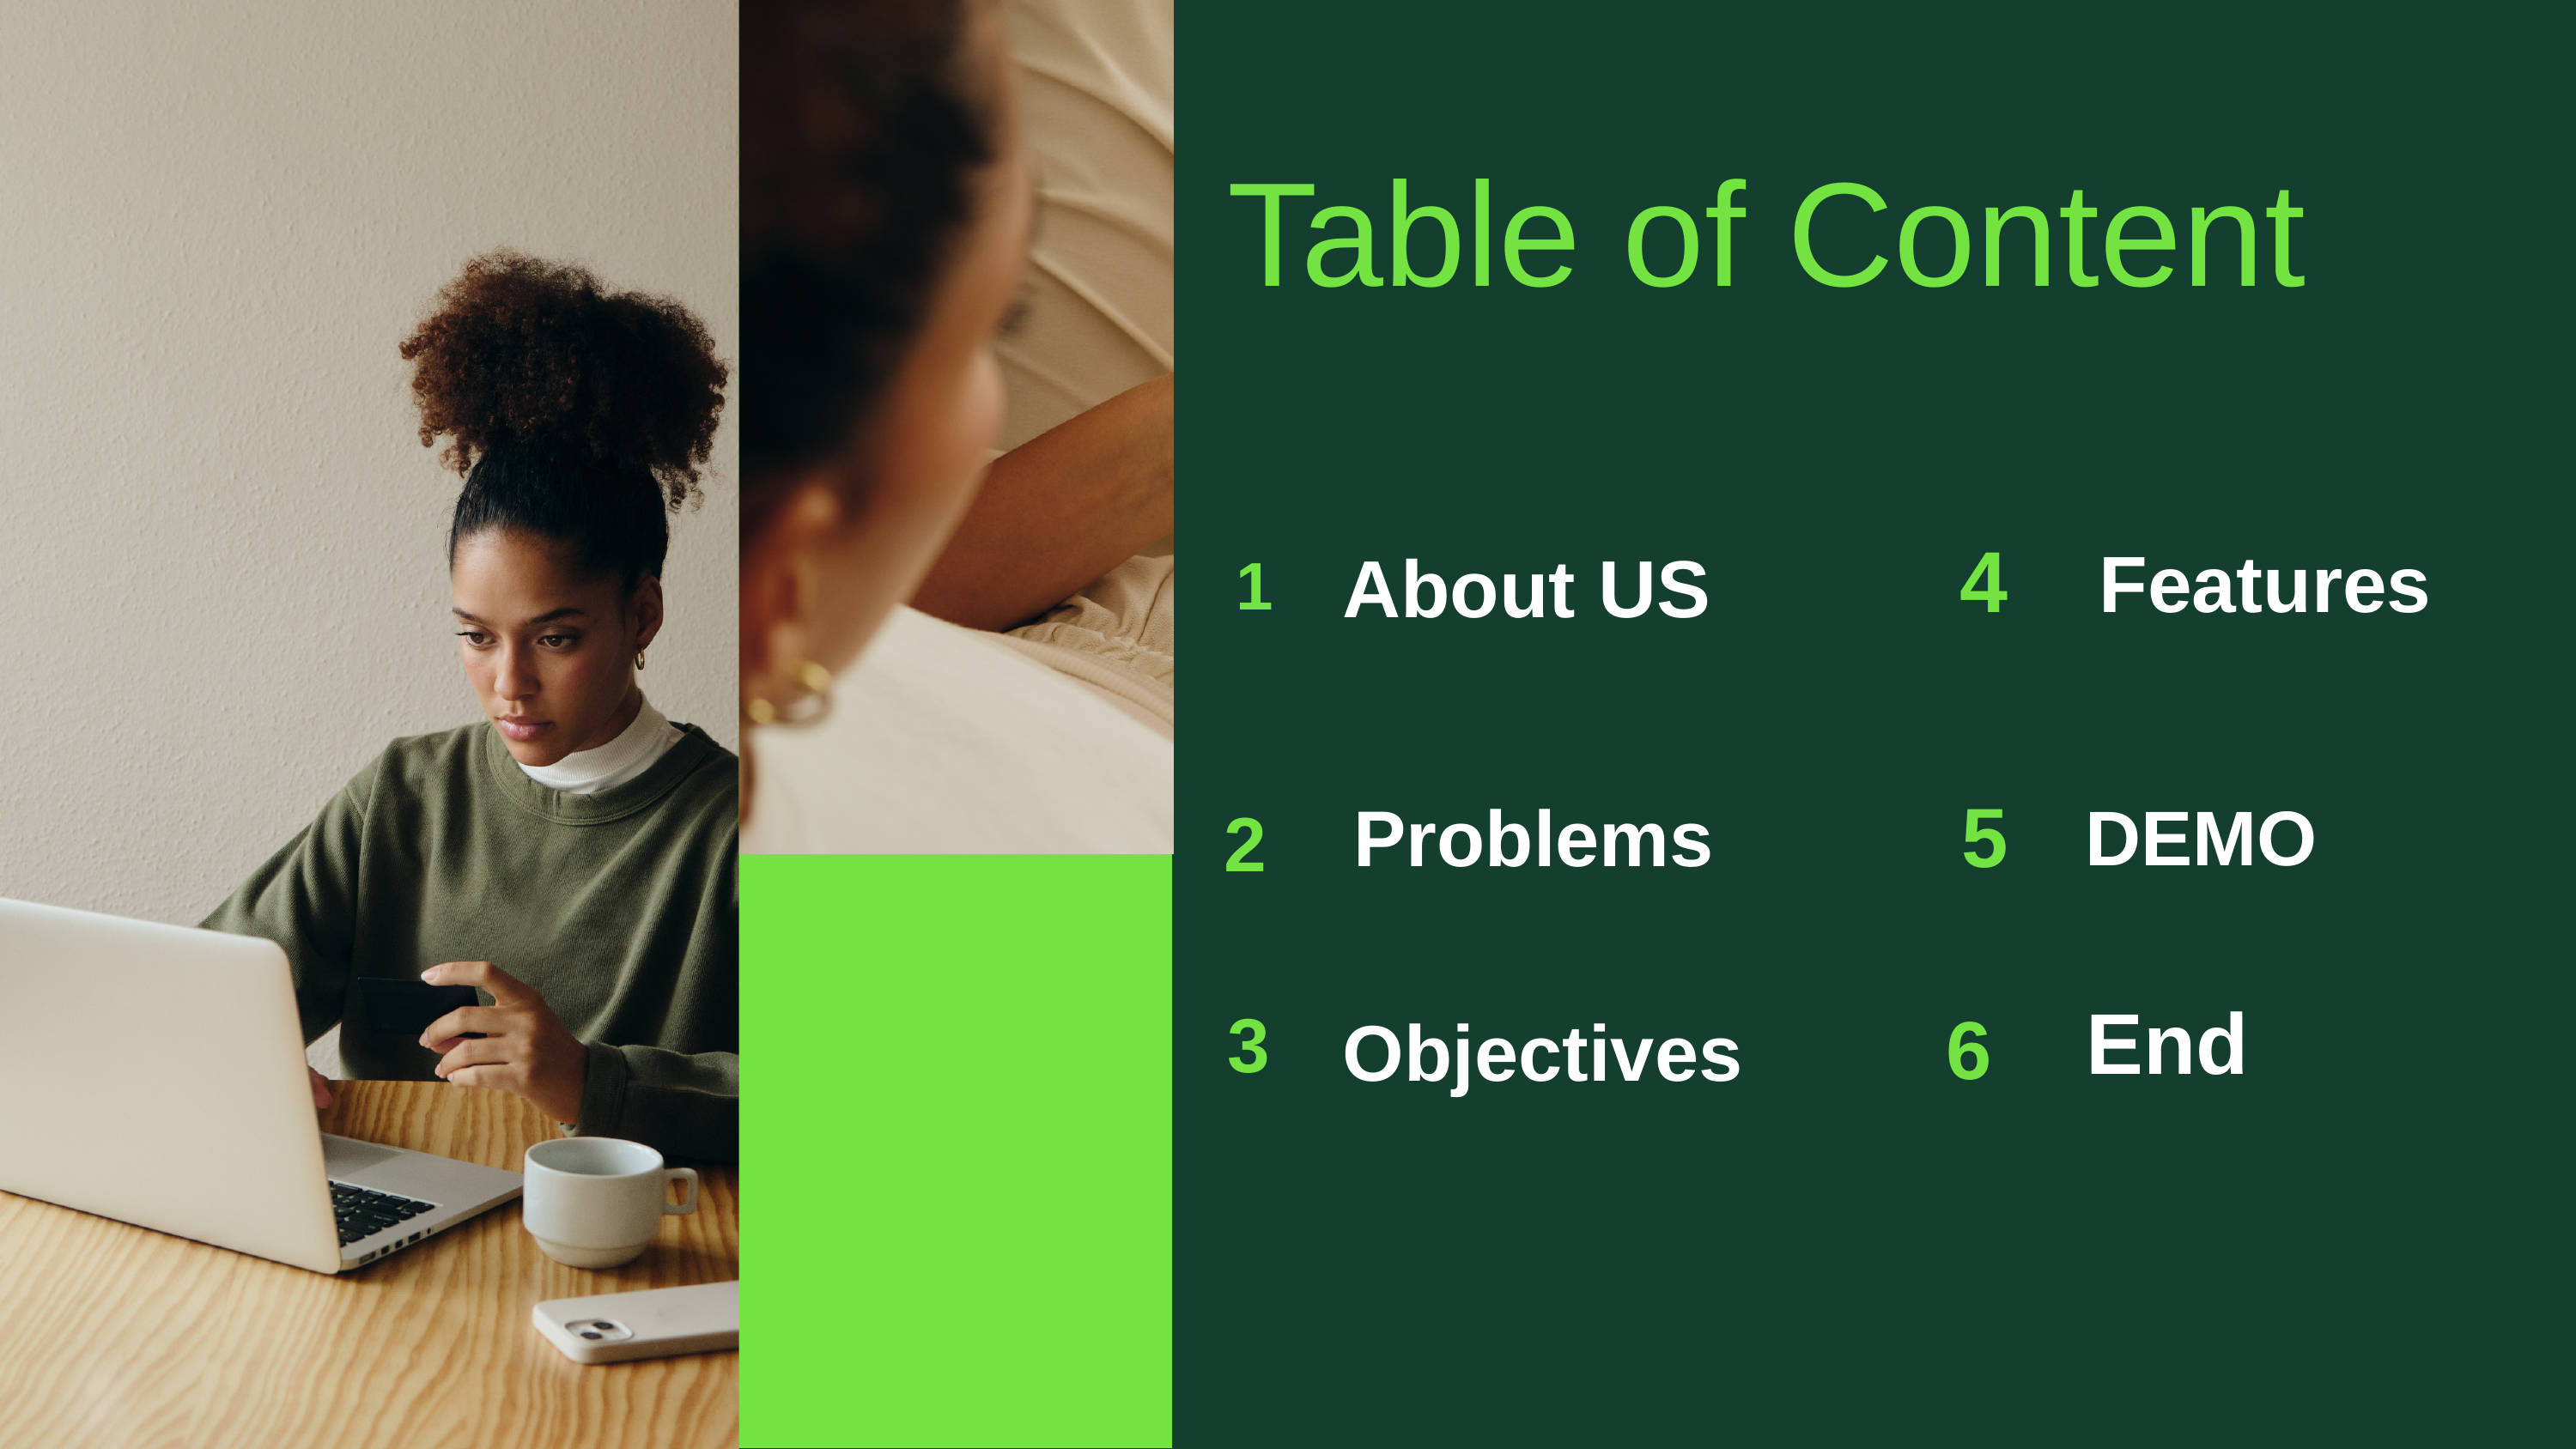

Table of Content
4
Features
About US
1
5
Problems
DEMO
2
End
3
6
Objectives